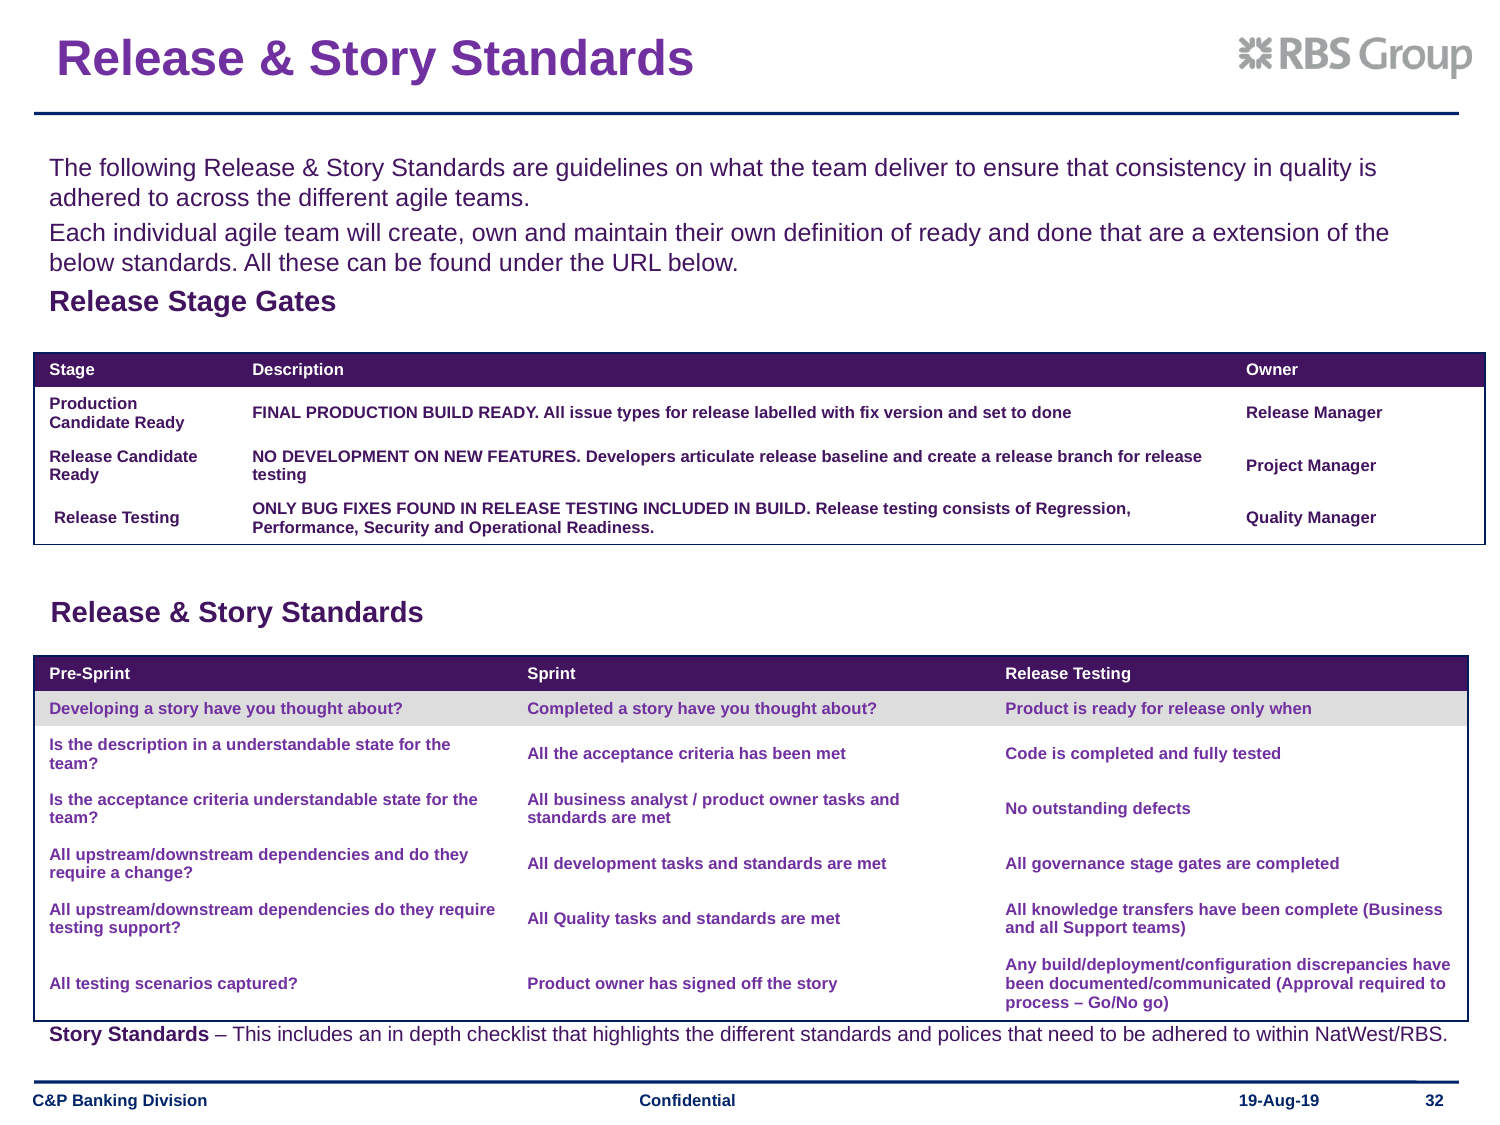

# Release & Story Standards
The following Release & Story Standards are guidelines on what the team deliver to ensure that consistency in quality is adhered to across the different agile teams.
Each individual agile team will create, own and maintain their own definition of ready and done that are a extension of the below standards. All these can be found under the URL below.
Release Stage Gates

| Stage | Description | Owner |
| --- | --- | --- |
| Production Candidate Ready | FINAL PRODUCTION BUILD READY. All issue types for release labelled with fix version and set to done | Release Manager |
| Release Candidate Ready | NO DEVELOPMENT ON NEW FEATURES. Developers articulate release baseline and create a release branch for release testing | Project Manager |
| Release Testing | ONLY BUG FIXES FOUND IN RELEASE TESTING INCLUDED IN BUILD. Release testing consists of Regression, Performance, Security and Operational Readiness. | Quality Manager |
Release & Story Standards
| Pre-Sprint | Sprint | Release Testing |
| --- | --- | --- |
| Developing a story have you thought about? | Completed a story have you thought about? | Product is ready for release only when |
| Is the description in a understandable state for the team? | All the acceptance criteria has been met | Code is completed and fully tested |
| Is the acceptance criteria understandable state for the team? | All business analyst / product owner tasks and standards are met | No outstanding defects |
| All upstream/downstream dependencies and do they require a change? | All development tasks and standards are met | All governance stage gates are completed |
| All upstream/downstream dependencies do they require testing support? | All Quality tasks and standards are met | All knowledge transfers have been complete (Business and all Support teams) |
| All testing scenarios captured? | Product owner has signed off the story | Any build/deployment/configuration discrepancies have been documented/communicated (Approval required to process – Go/No go) |
Story Standards – This includes an in depth checklist that highlights the different standards and polices that need to be adhered to within NatWest/RBS.
32
19-Aug-19